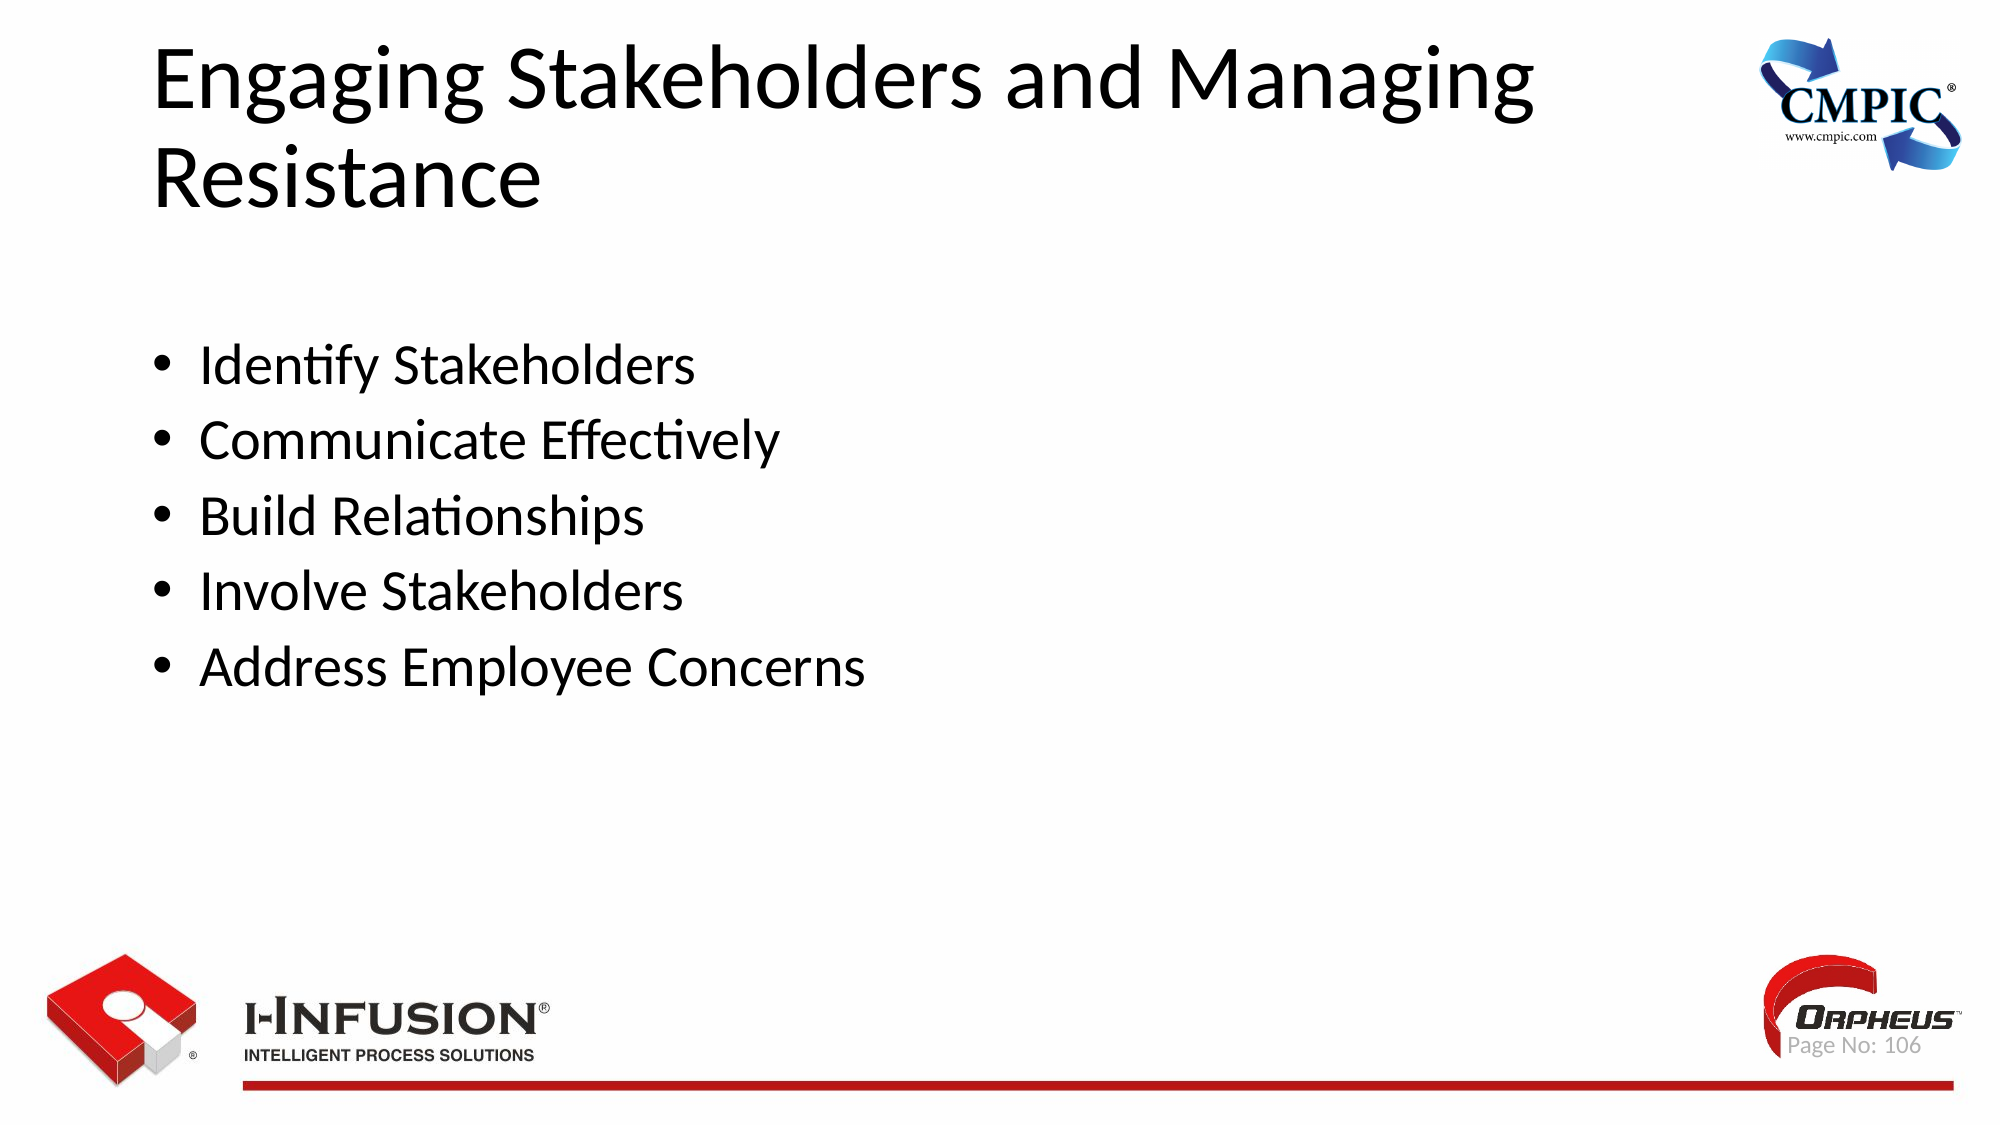

Engaging Stakeholders and Managing Resistance
Identify Stakeholders
Communicate Effectively
Build Relationships
Involve Stakeholders
Address Employee Concerns

 Page No: 106